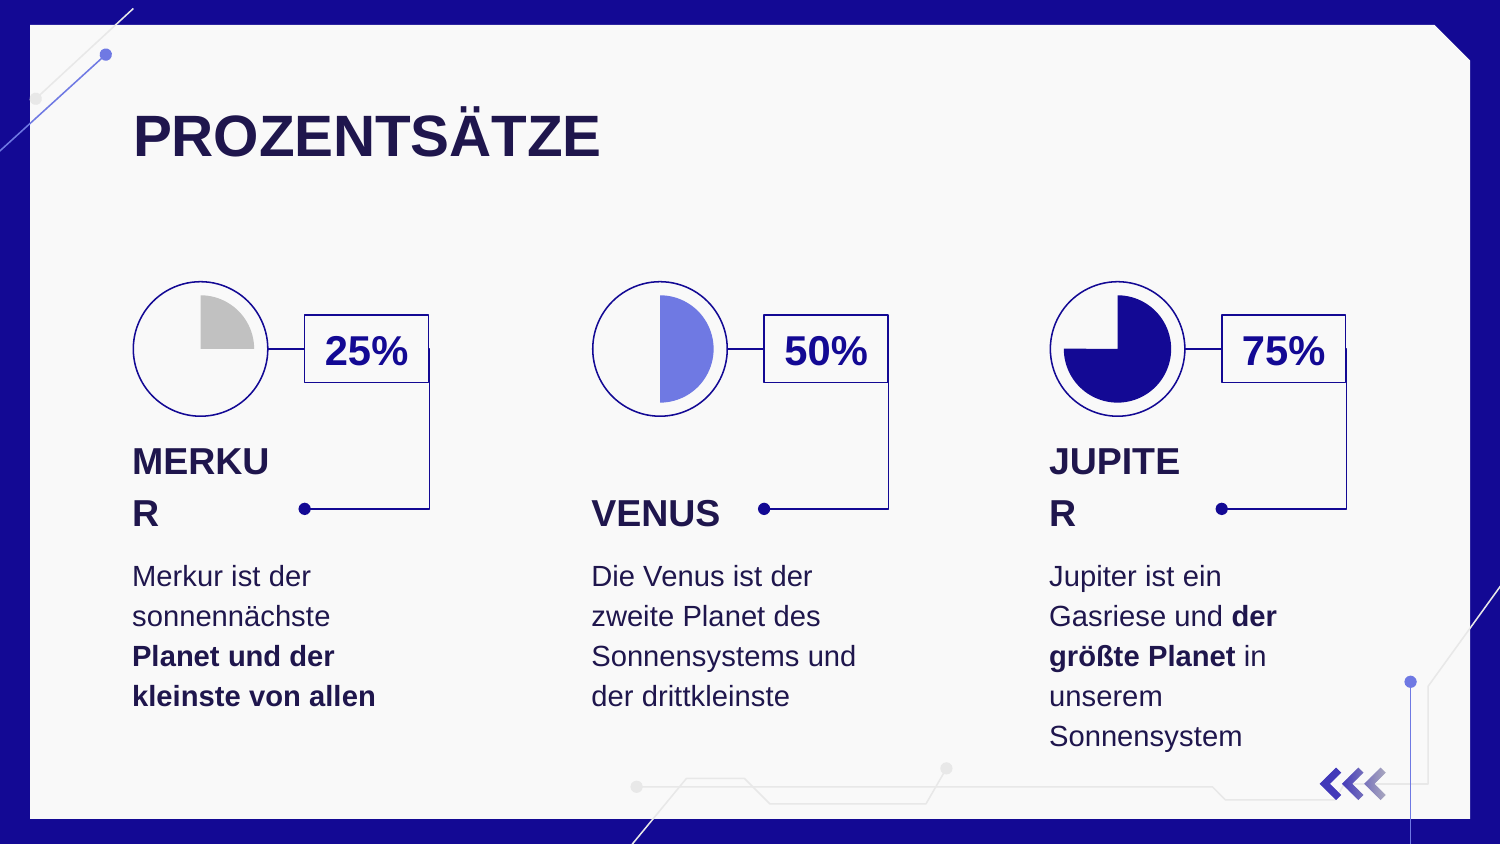

# PROZENTSÄTZE

25%
50%
75%
MERKUR
VENUS
JUPITER
Merkur ist der sonnennächste Planet und der kleinste von allen
Die Venus ist der zweite Planet des Sonnensystems und der drittkleinste
Jupiter ist ein Gasriese und der größte Planet in unserem Sonnensystem